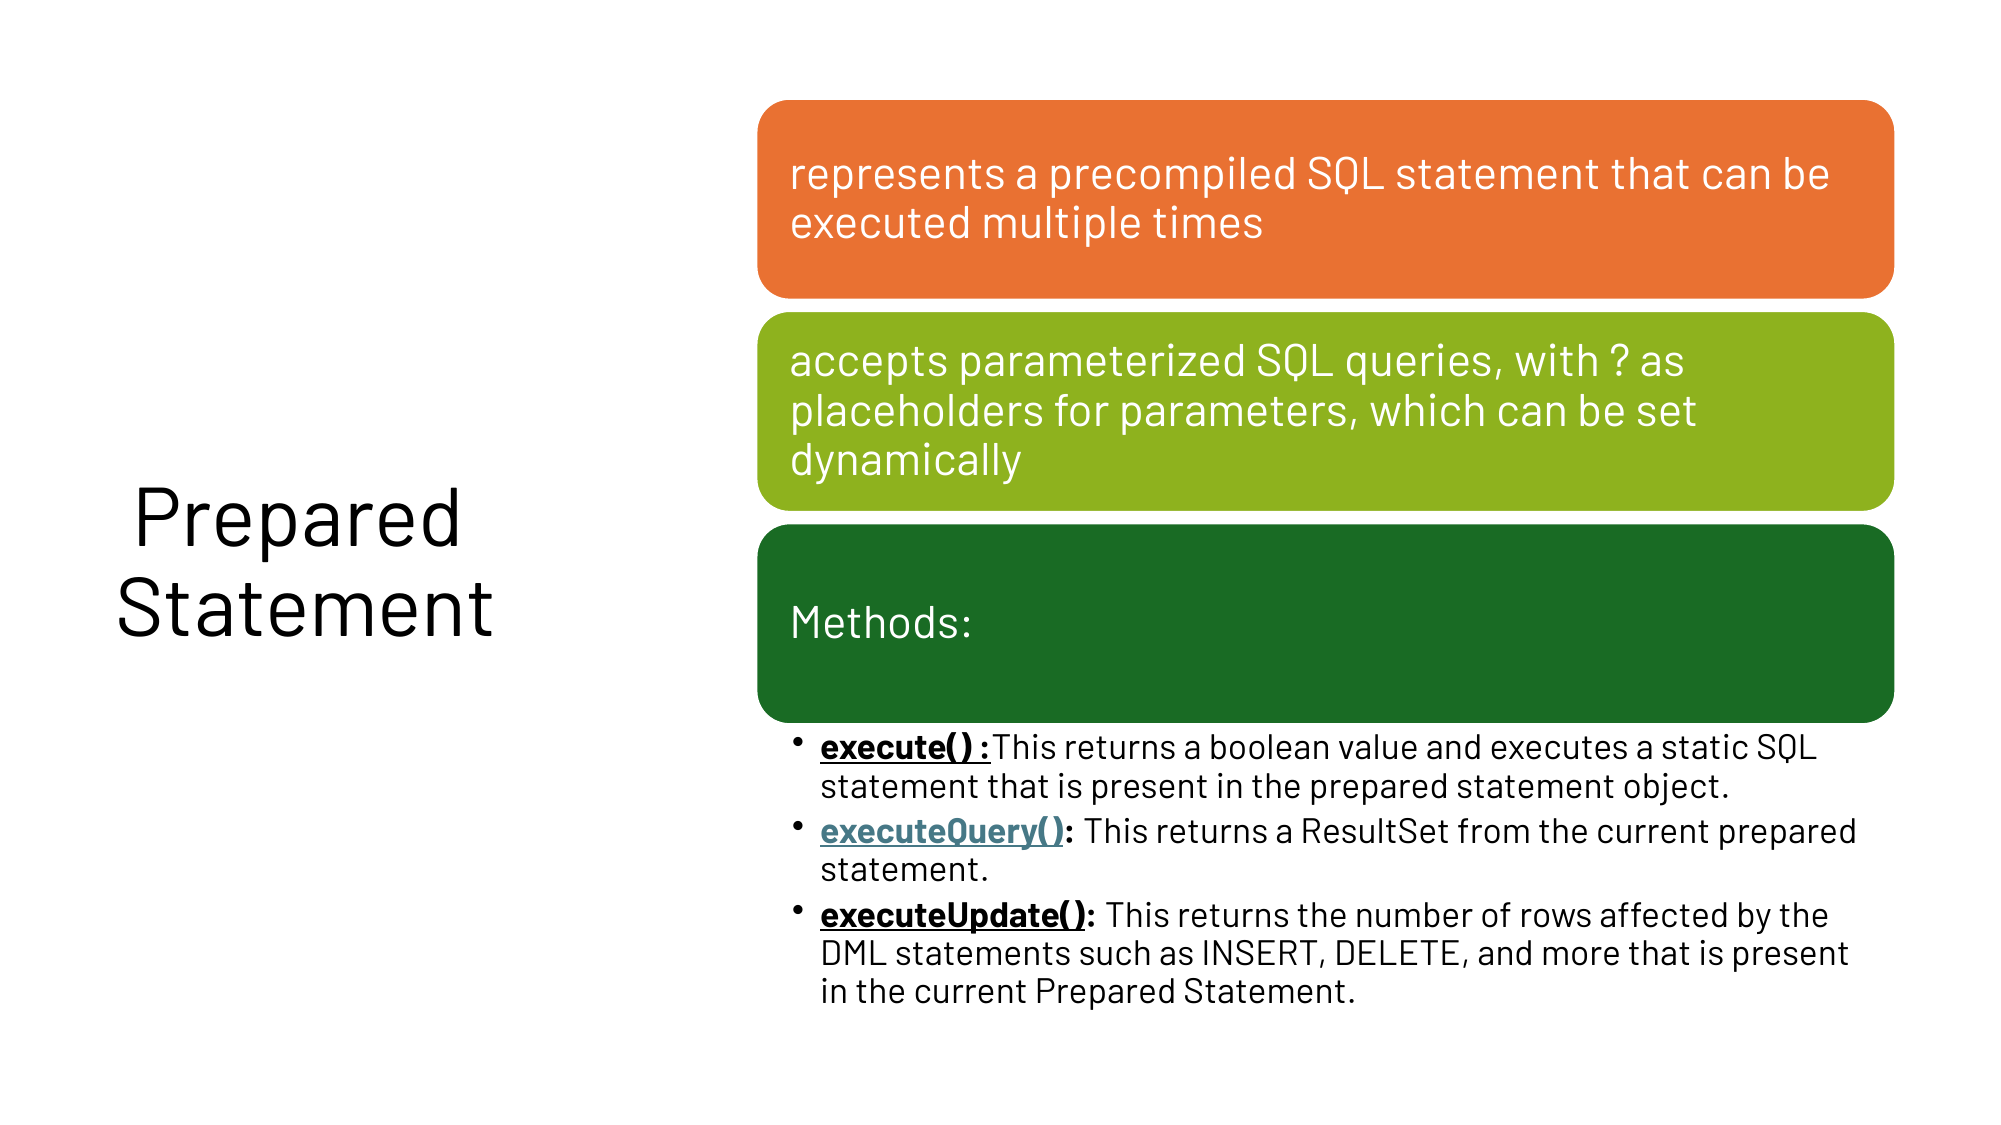

# Prepared Statement
represents a precompiled SQL statement that can be executed multiple times
accepts parameterized SQL queries, with ? as placeholders for parameters, which can be set dynamically
Methods:
execute() :This returns a boolean value and executes a static SQL statement that is present in the prepared statement object.
executeQuery(): This returns a ResultSet from the current prepared statement.
executeUpdate(): This returns the number of rows affected by the DML statements such as INSERT, DELETE, and more that is present in the current Prepared Statement.